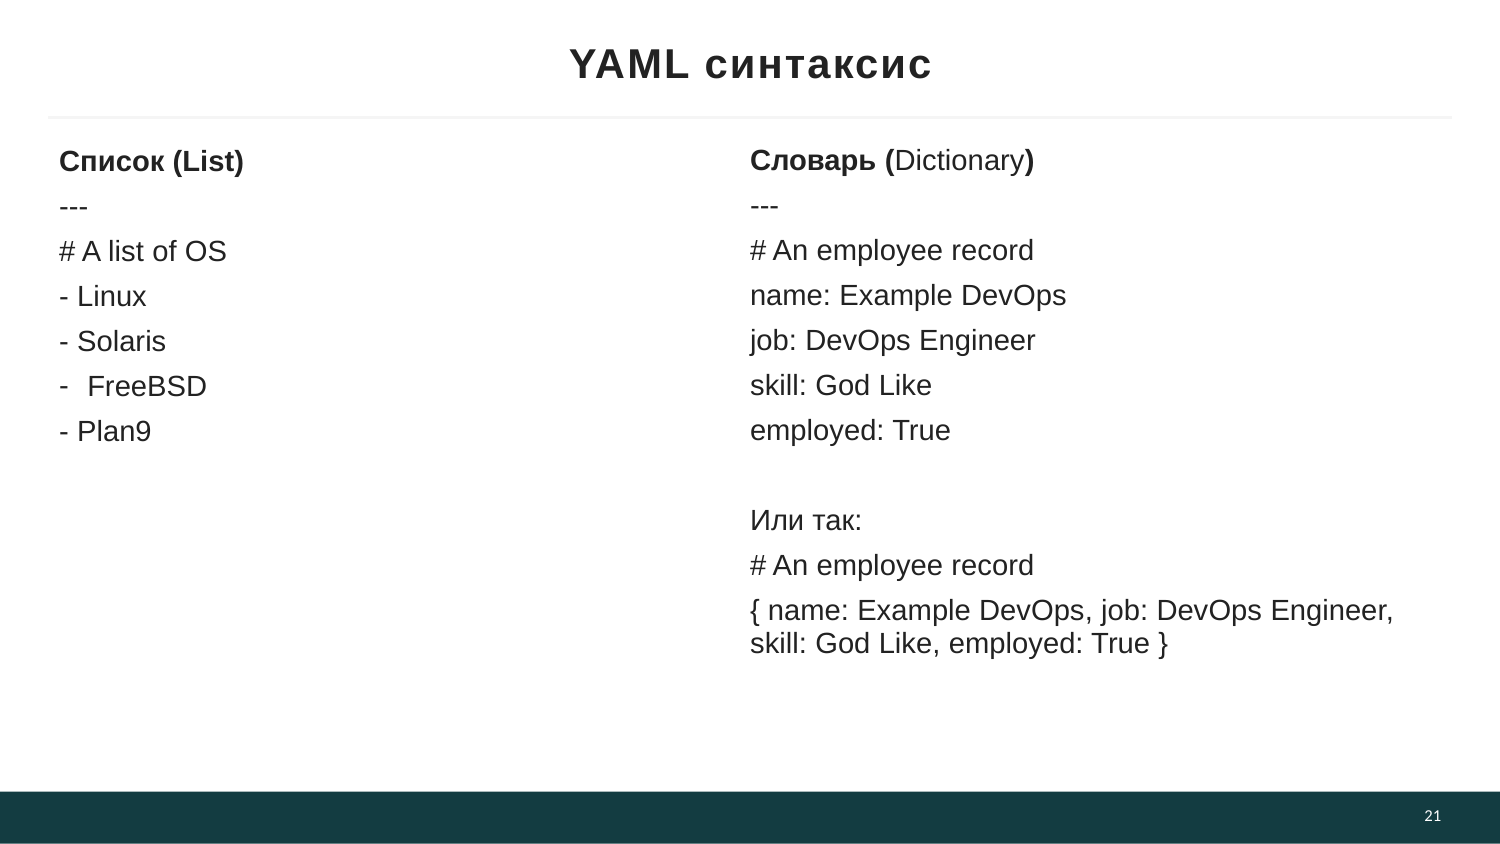

# YAML синтаксис
Словарь (Dictionary)
---
# An employee record
name: Example DevOps
job: DevOps Engineer
skill: God Like
employed: True

Или так:
# An employee record
{ name: Example DevOps, job: DevOps Engineer, skill: God Like, employed: True }

Список (List)
---
# A list of OS
- Linux
- Solaris
FreeBSD
- Plan9

21